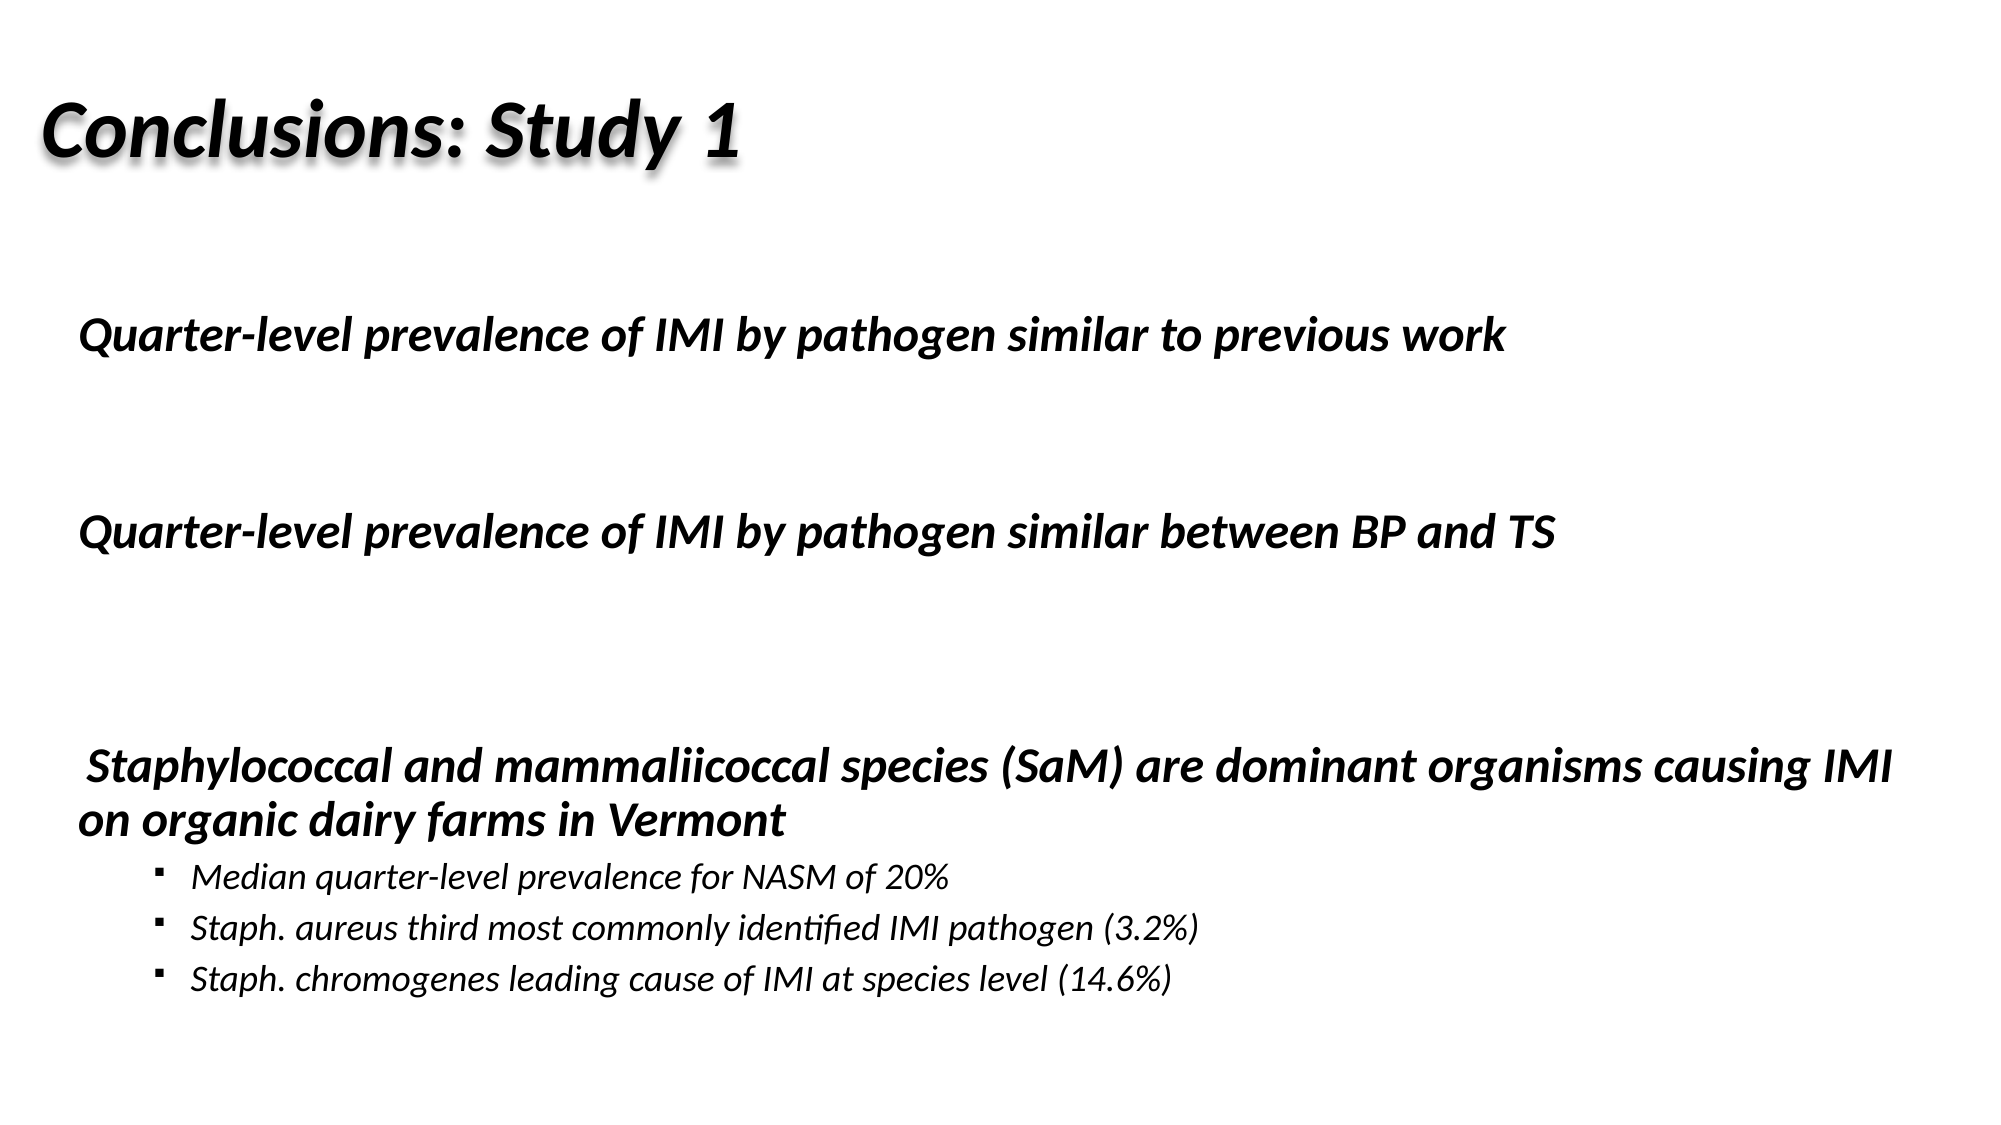

Conclusions: Study 1

Quarter-level prevalence of IMI by pathogen similar to previous work

Quarter-level prevalence of IMI by pathogen similar between BP and TS

 Staphylococcal and mammaliicoccal species (SaM) are dominant organisms causing IMI on organic dairy farms in Vermont
Median quarter-level prevalence for NASM of 20%
Staph. aureus third most commonly identified IMI pathogen (3.2%)
Staph. chromogenes leading cause of IMI at species level (14.6%)